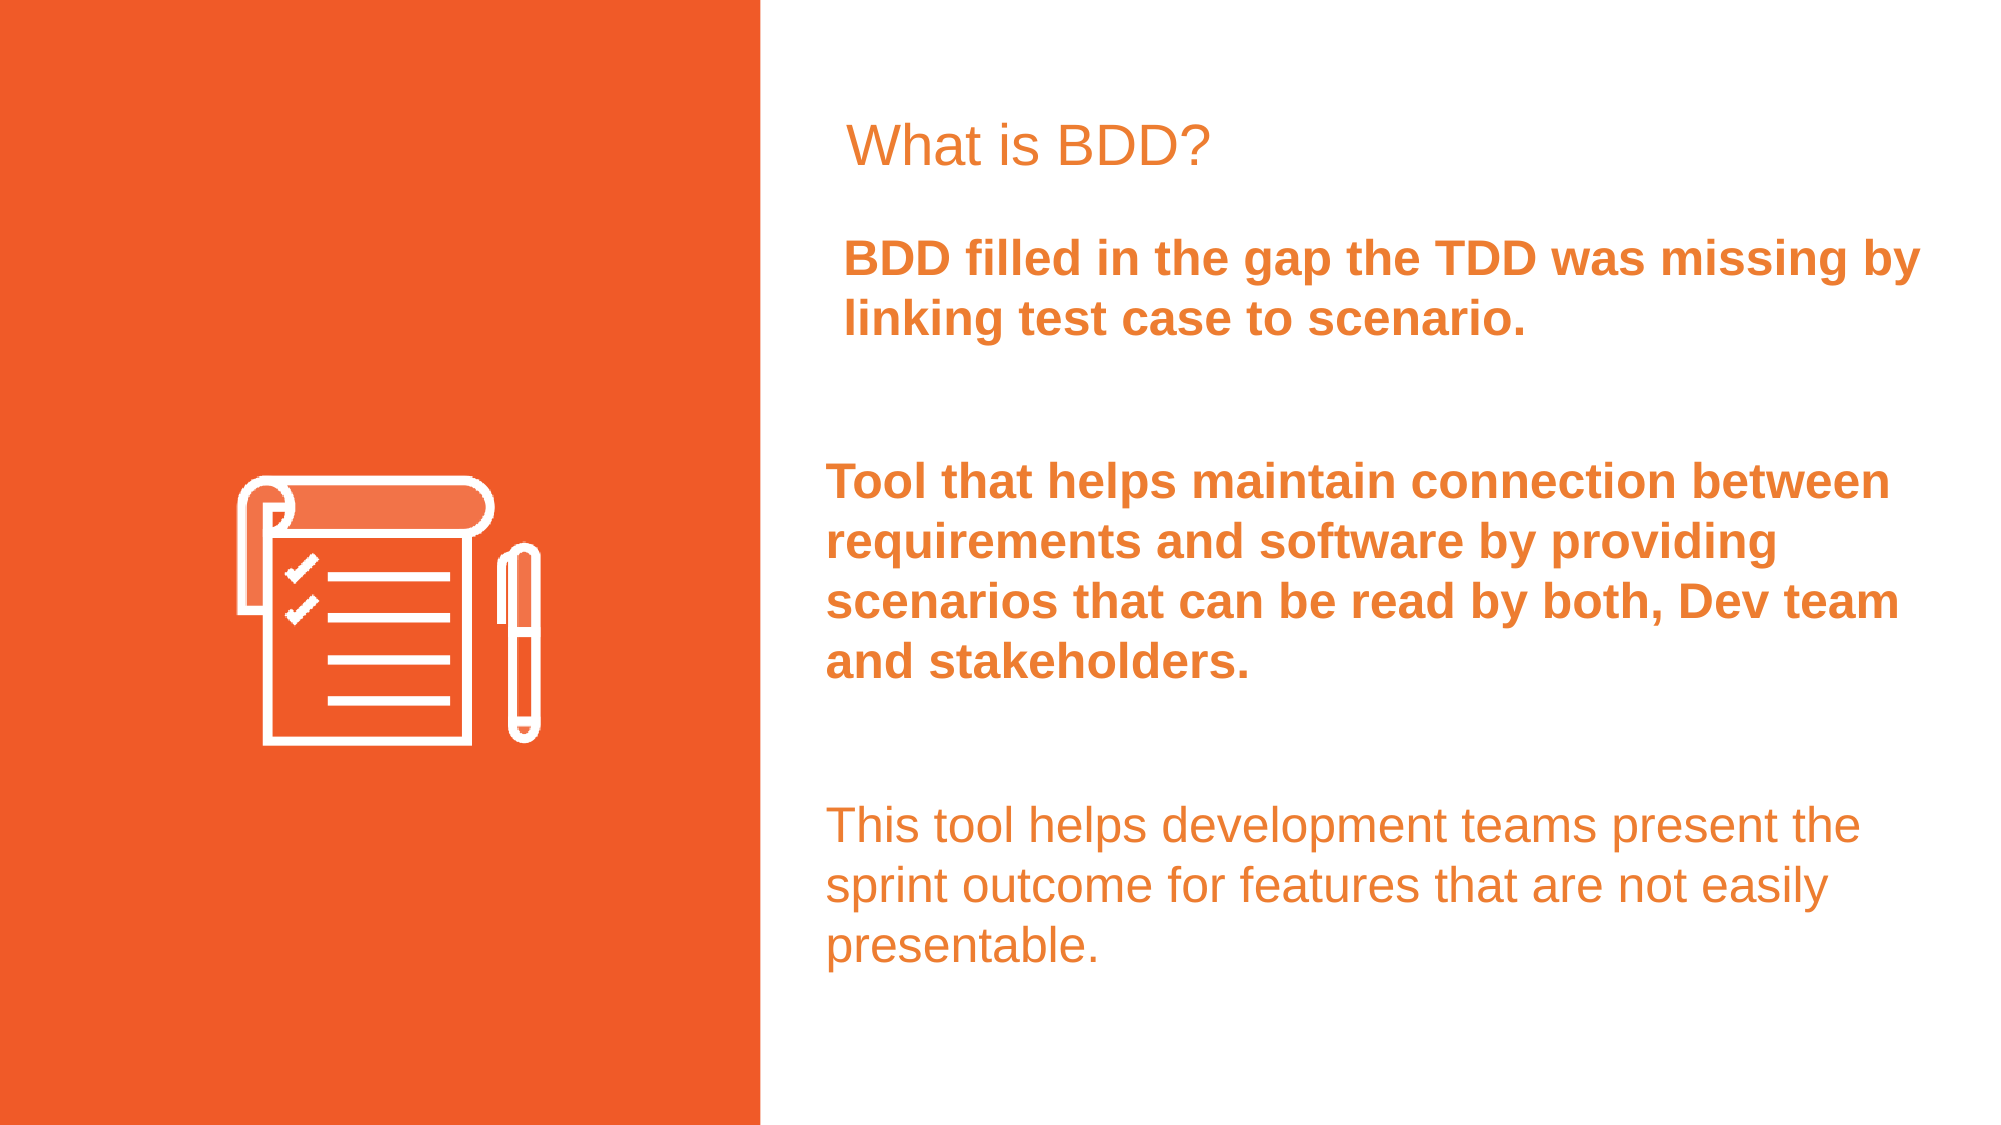

What is BDD?
BDD filled in the gap the TDD was missing by linking test case to scenario.

Tool that helps maintain connection between requirements and software by providing scenarios that can be read by both, Dev team and stakeholders.

This tool helps development teams present the sprint outcome for features that are not easily presentable.